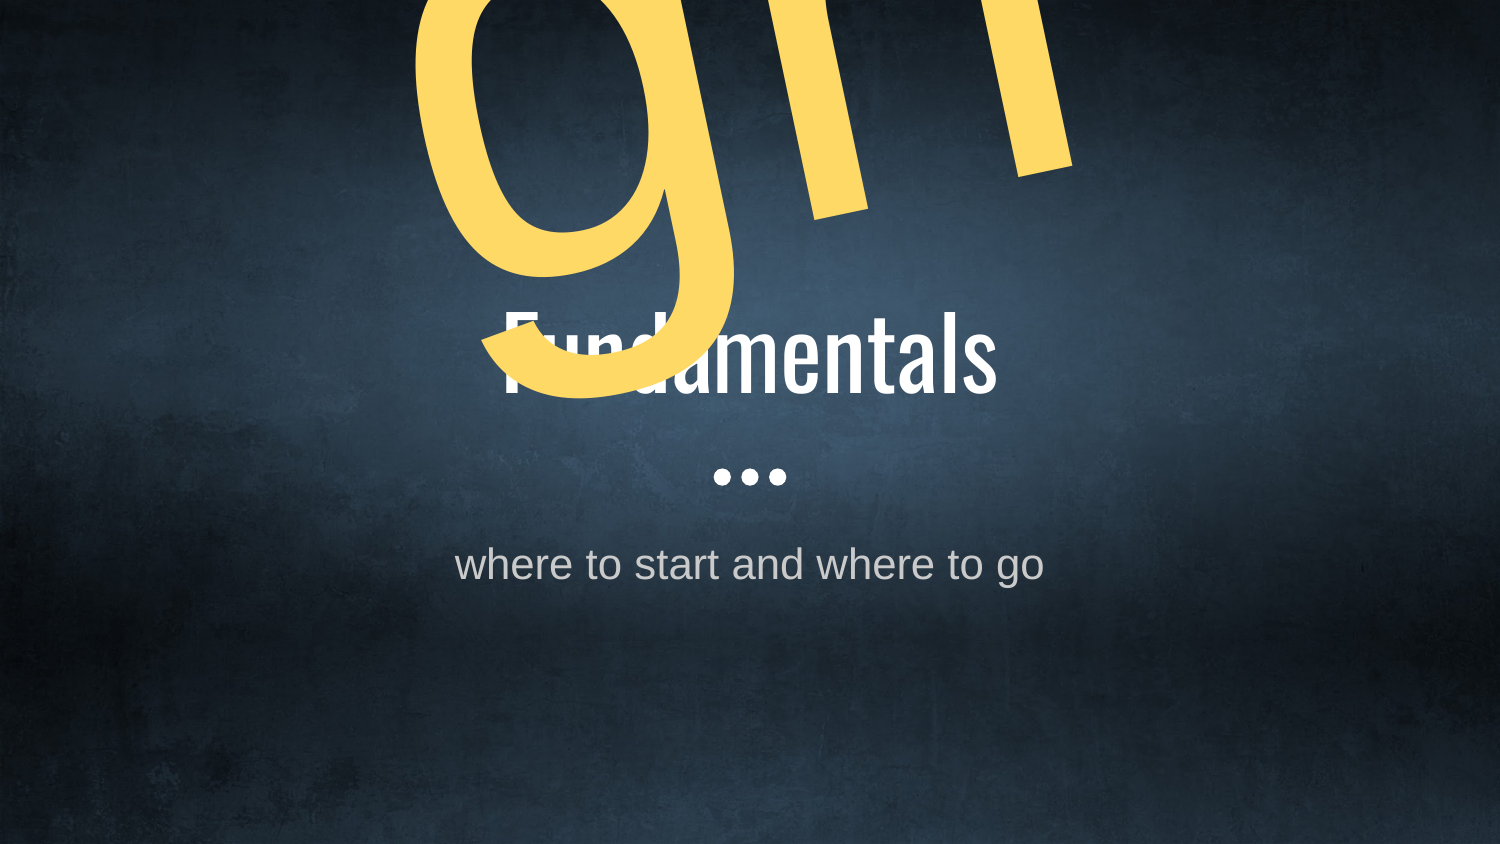

Design
# Fundamentals
where to start and where to go